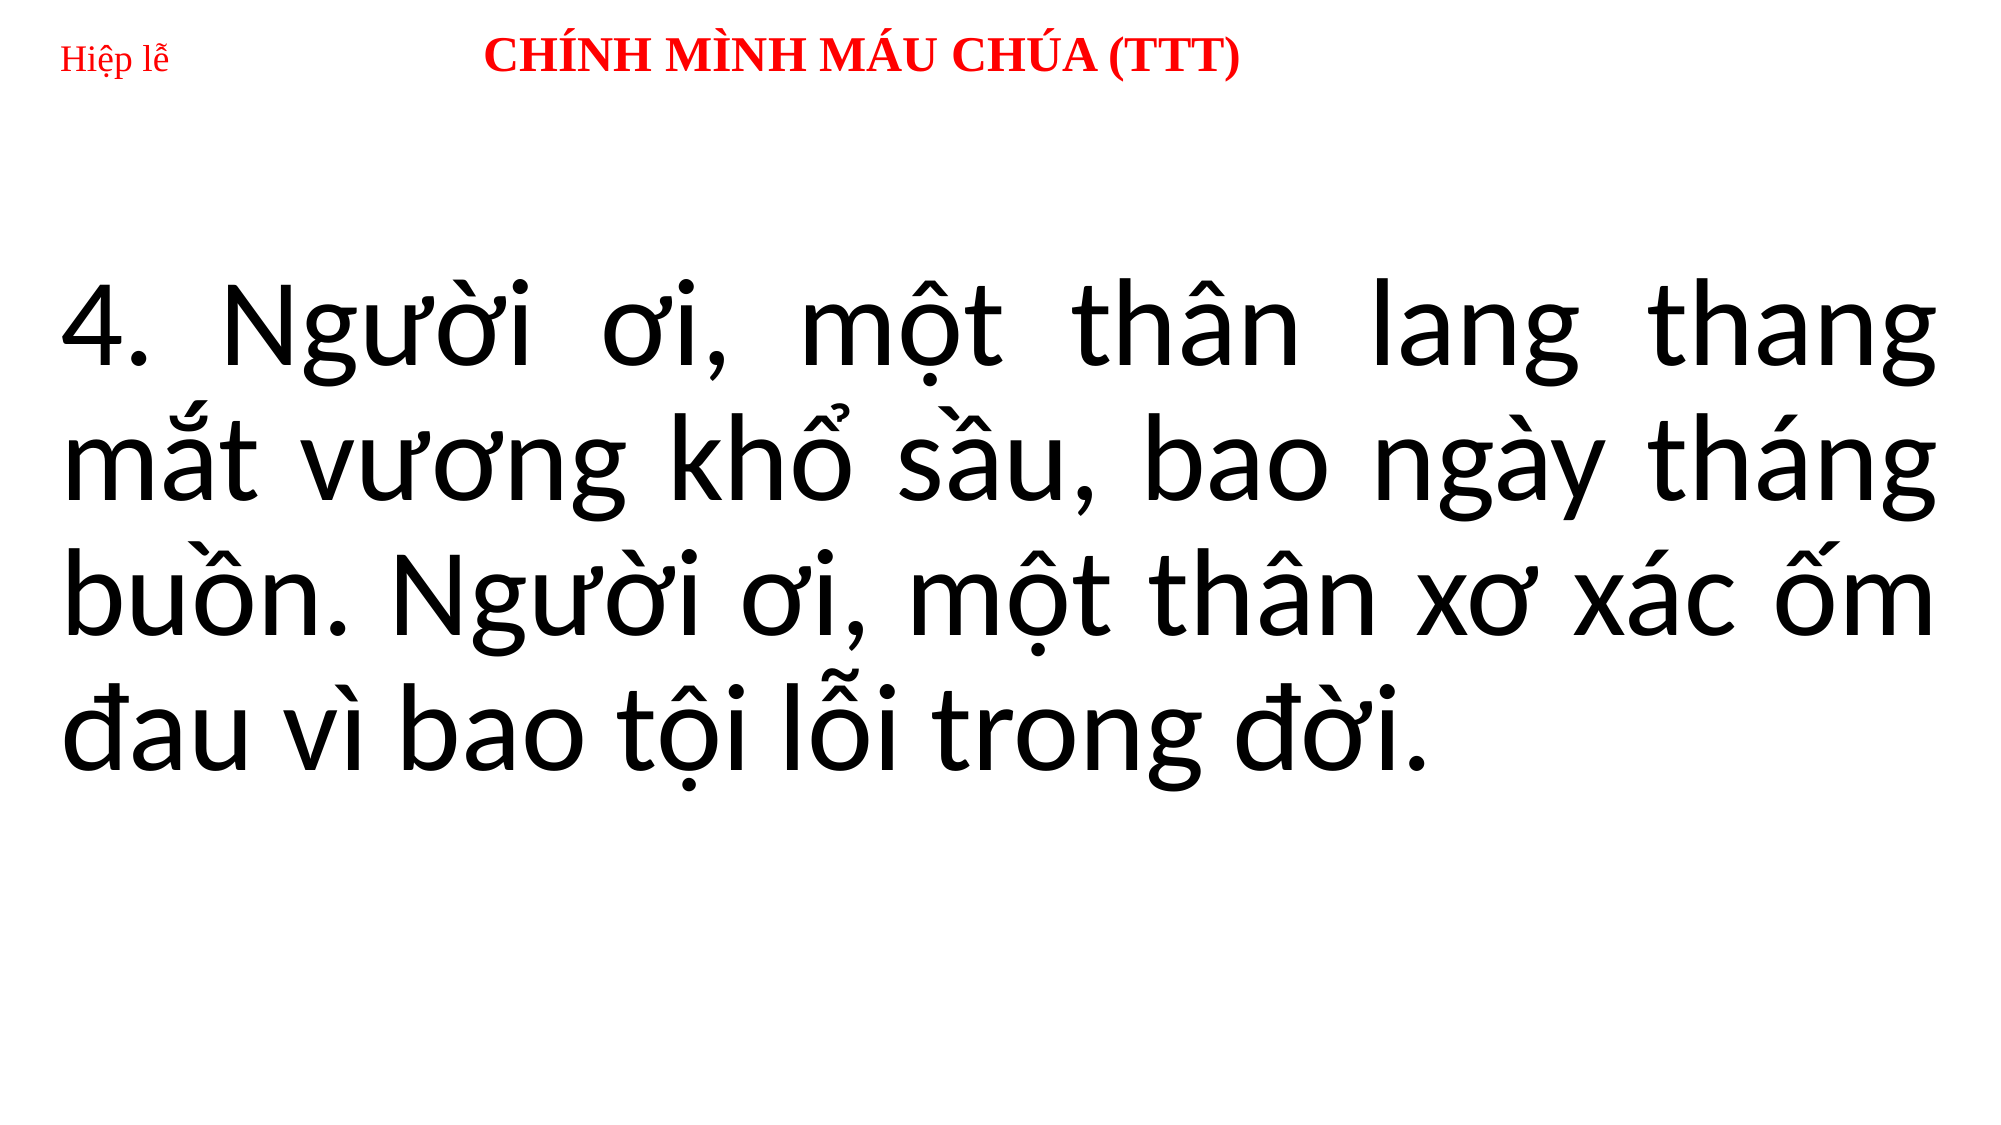

# Hiệp lễ                                 CHÍNH MÌNH MÁU CHÚA (TTT)
4. Người ơi, một thân lang thang mắt vương khổ sầu, bao ngày tháng buồn. Người ơi, một thân xơ xác ốm đau vì bao tội lỗi trong đời.